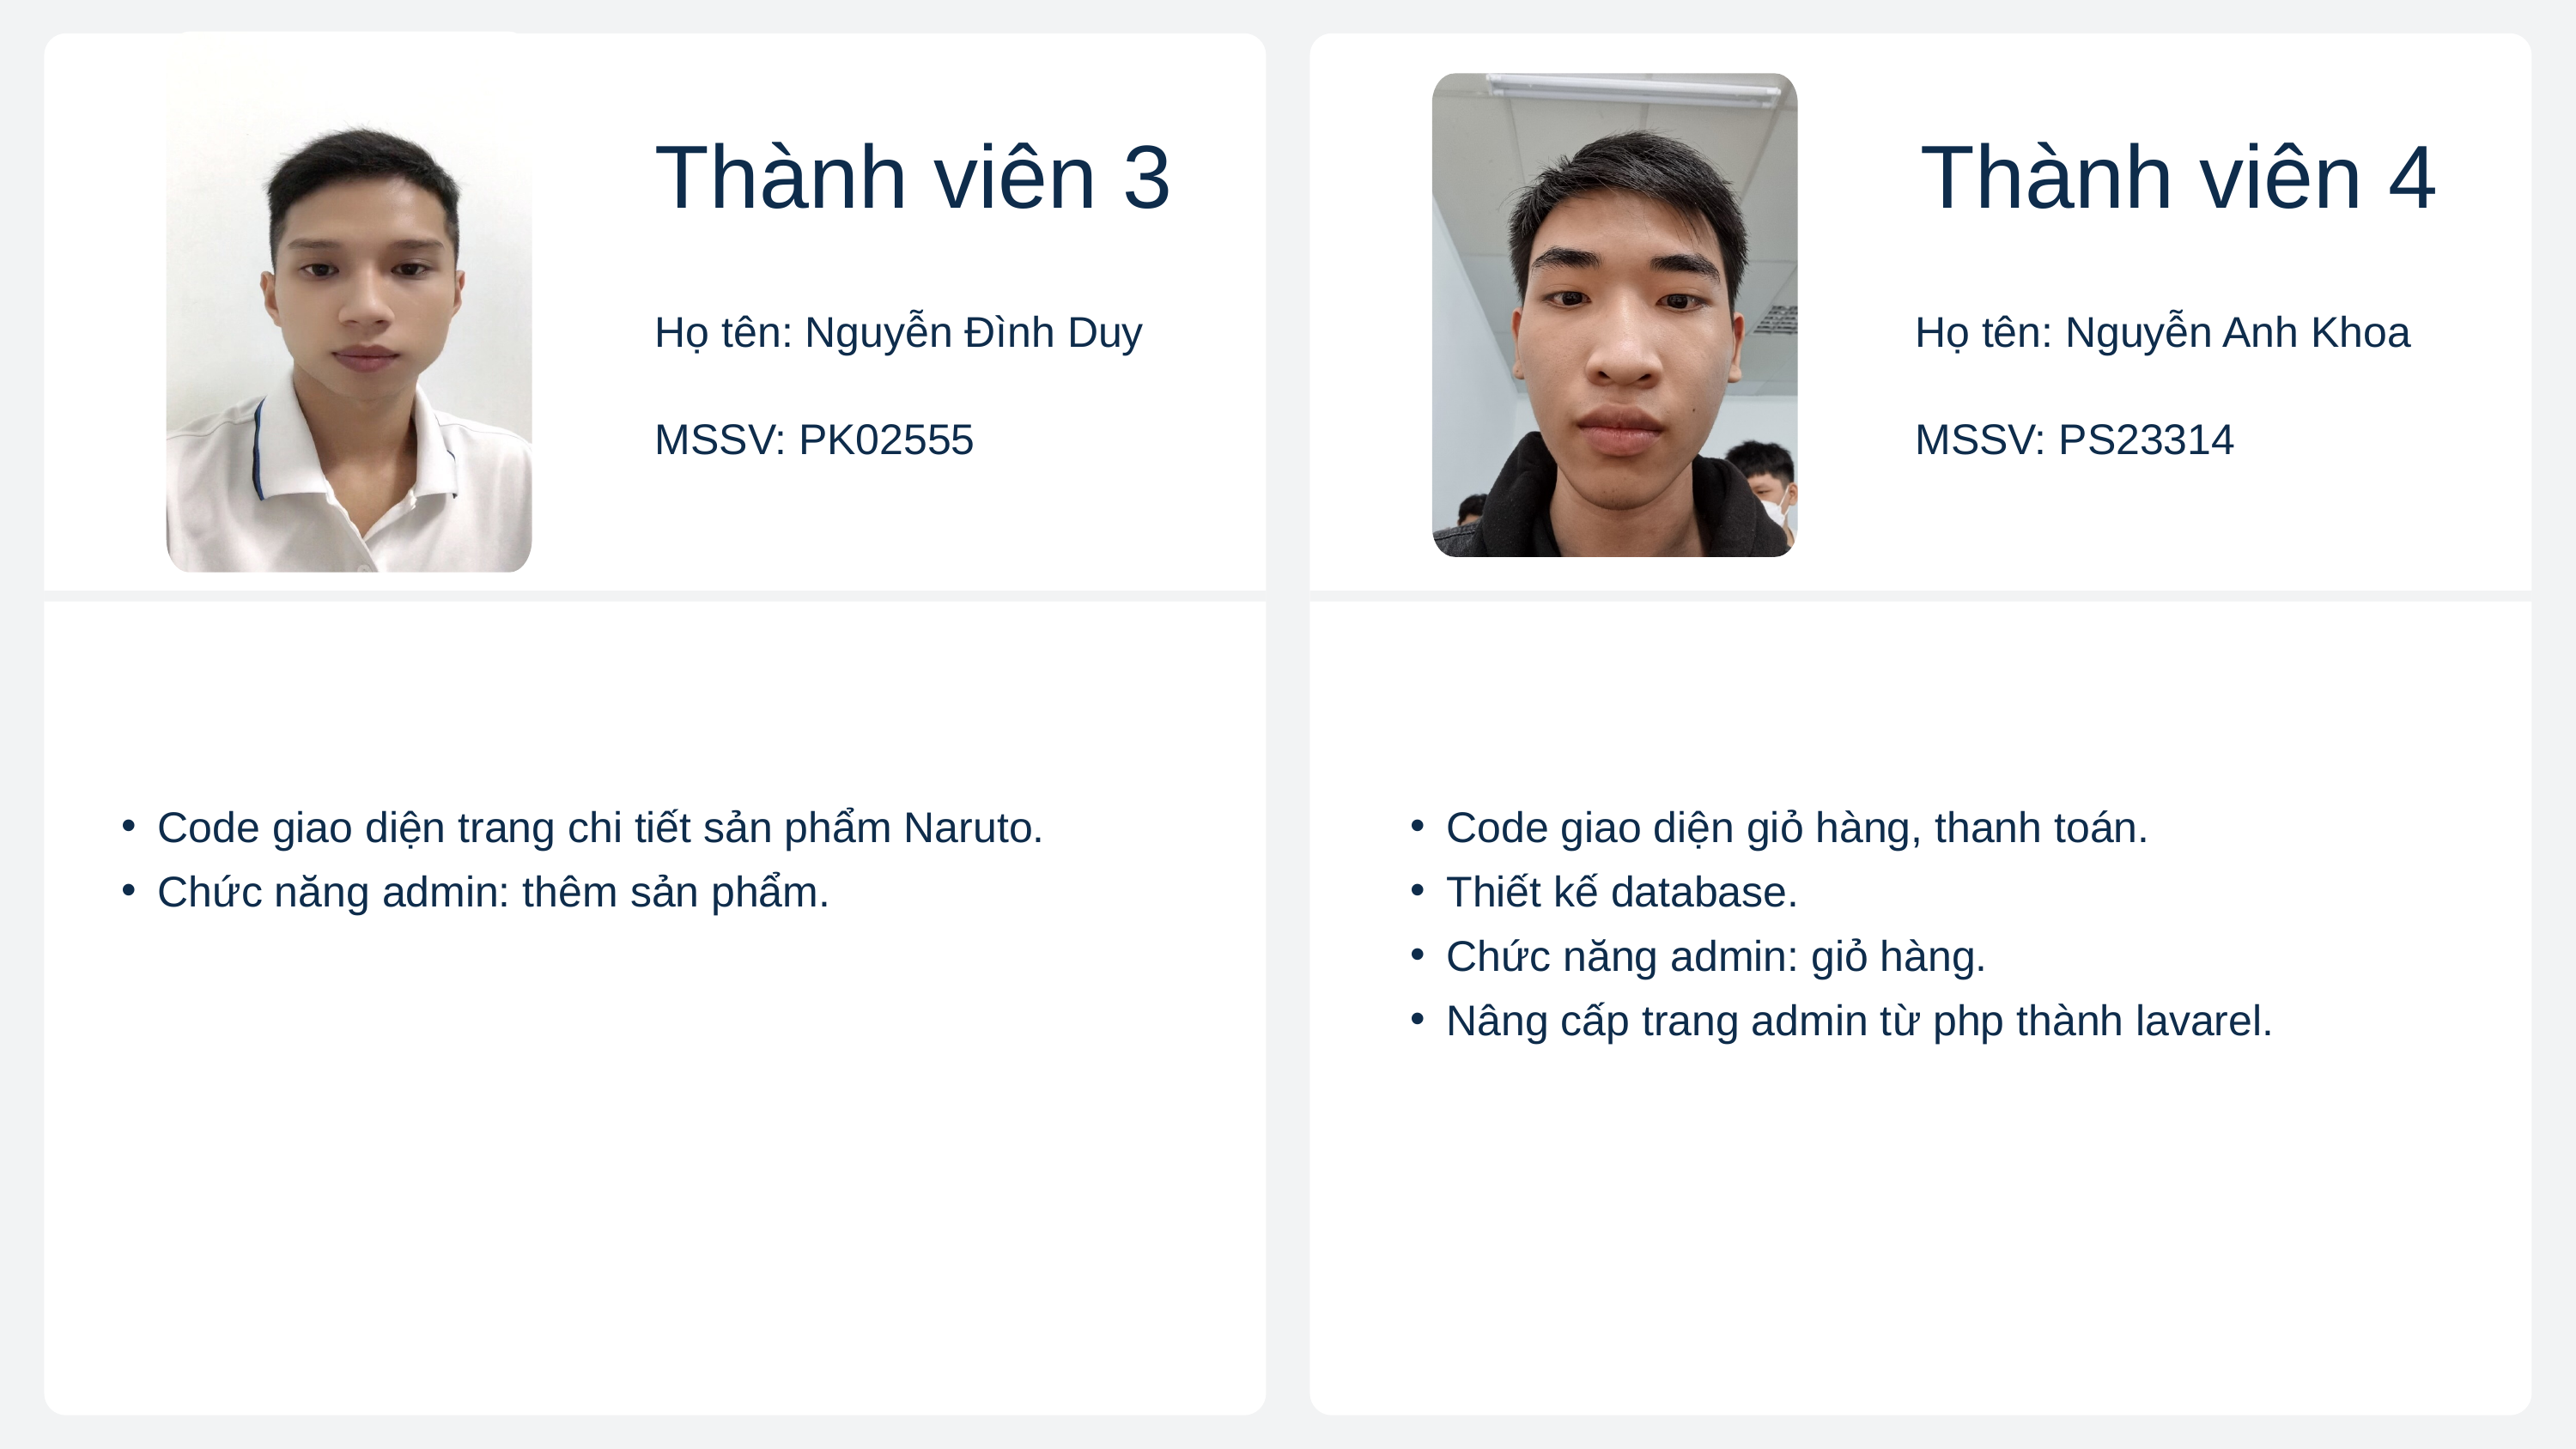

Thành viên 3
Thành viên 4
Họ tên: Nguyễn Đình Duy
MSSV: PK02555
Họ tên: Nguyễn Anh Khoa
MSSV: PS23314

Code giao diện trang chi tiết sản phẩm Naruto.
Chức năng admin: thêm sản phẩm.
Code giao diện giỏ hàng, thanh toán.
Thiết kế database.
Chức năng admin: giỏ hàng.
Nâng cấp trang admin từ php thành lavarel.